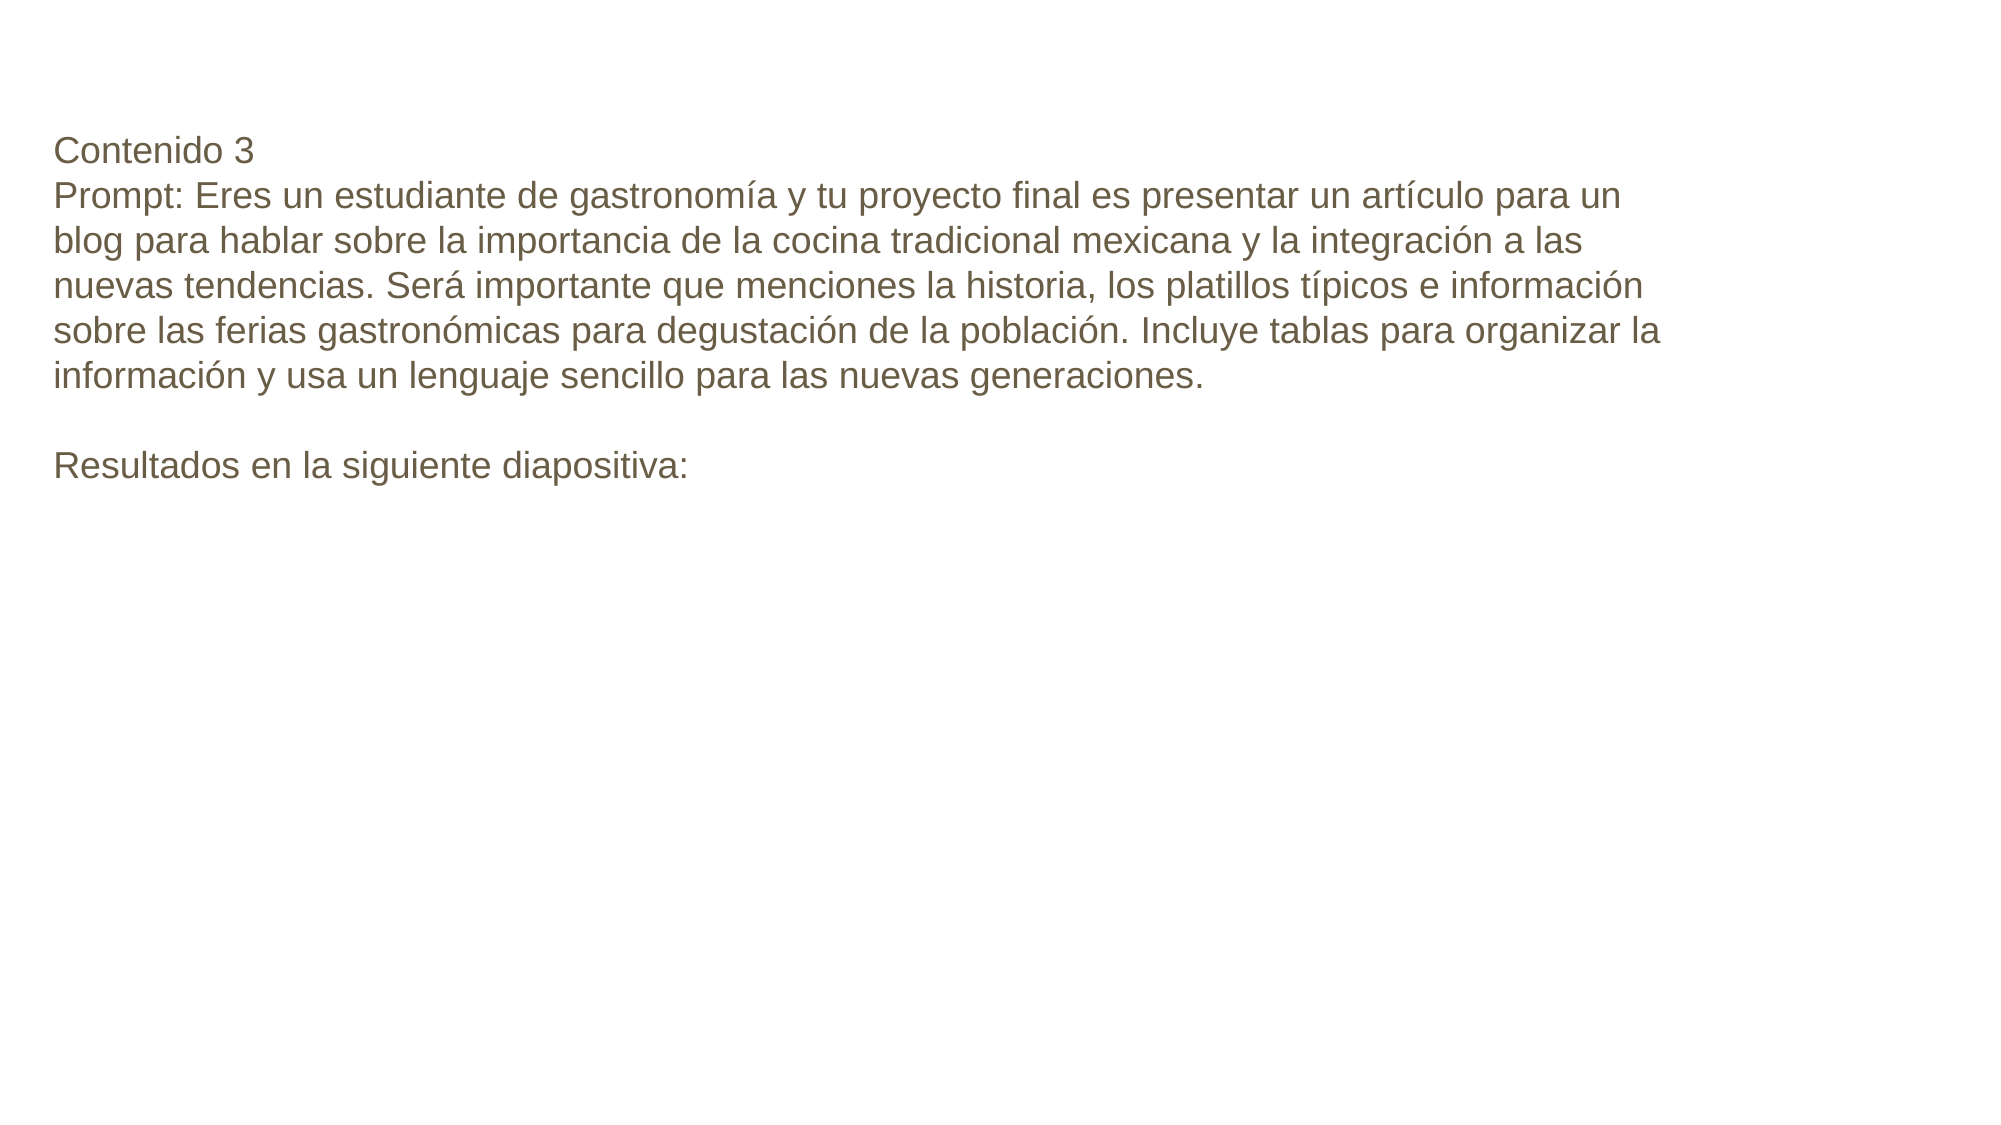

Contenido 3
Prompt: Eres un estudiante de gastronomía y tu proyecto final es presentar un artículo para un blog para hablar sobre la importancia de la cocina tradicional mexicana y la integración a las nuevas tendencias. Será importante que menciones la historia, los platillos típicos e información sobre las ferias gastronómicas para degustación de la población. Incluye tablas para organizar la información y usa un lenguaje sencillo para las nuevas generaciones.

Resultados en la siguiente diapositiva: